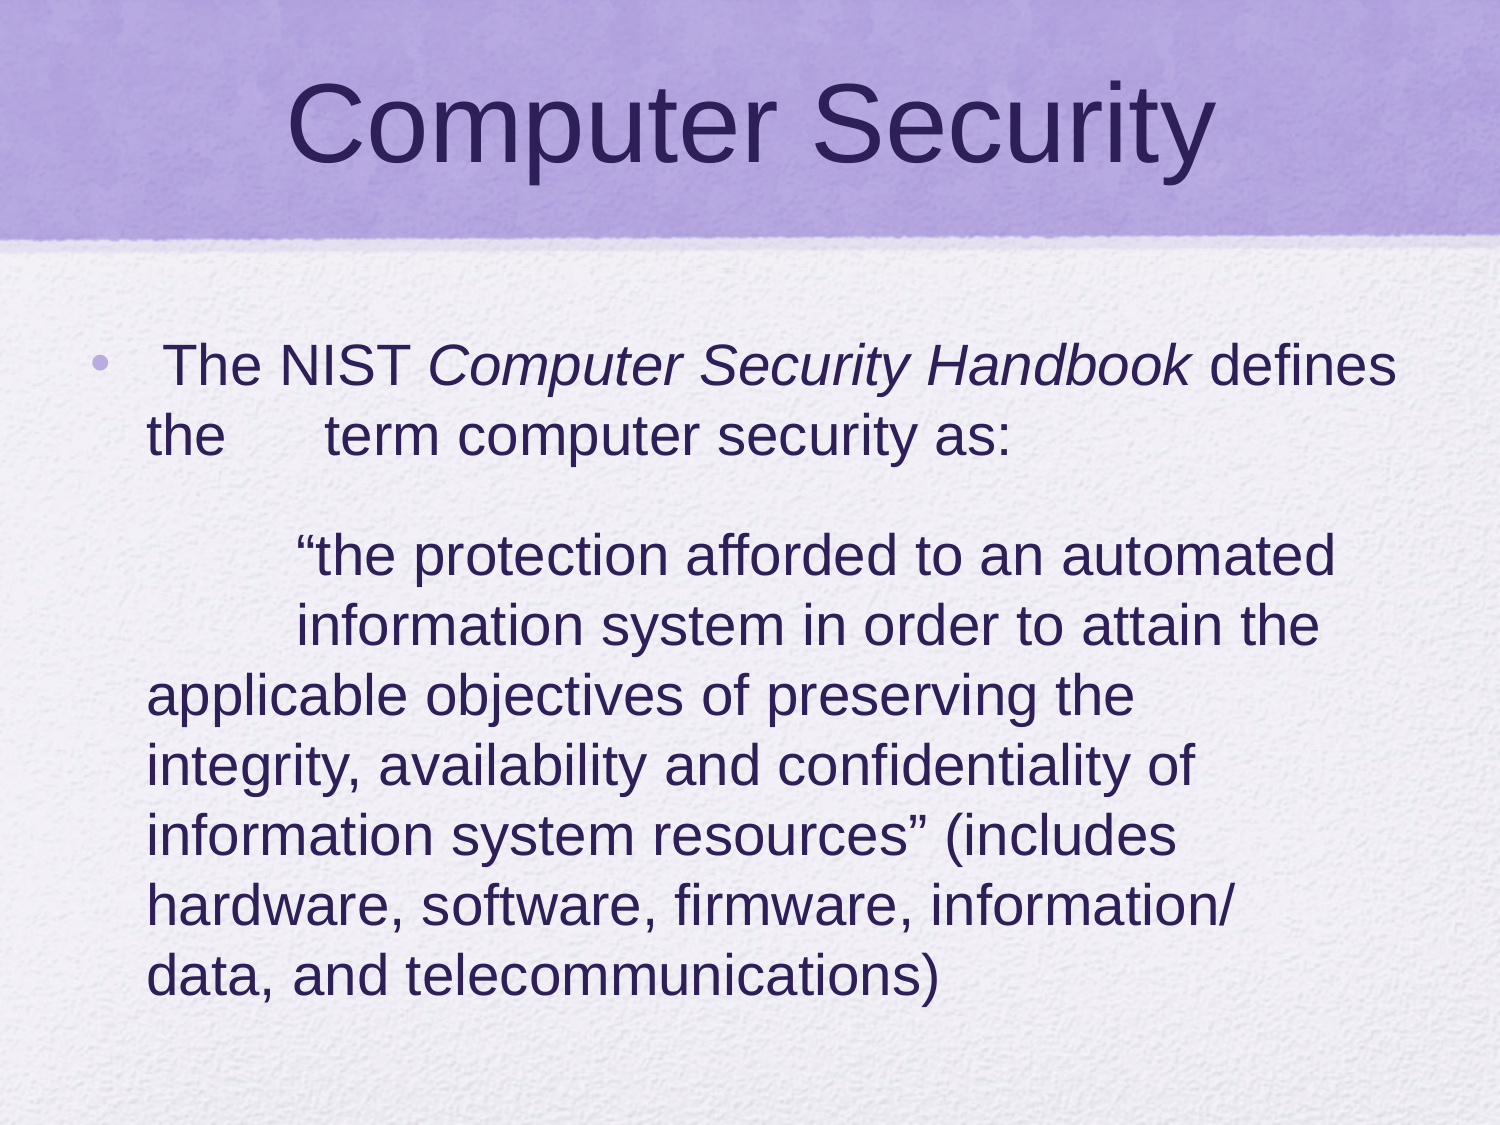

# Computer Security

 The NIST Computer Security Handbook defines the      term computer security as:
		“the protection afforded to an automated 	information system in order to attain the 	applicable objectives of preserving the 	integrity, availability and confidentiality of 	information system resources” (includes 	hardware, software, firmware, information/	data, and telecommunications)